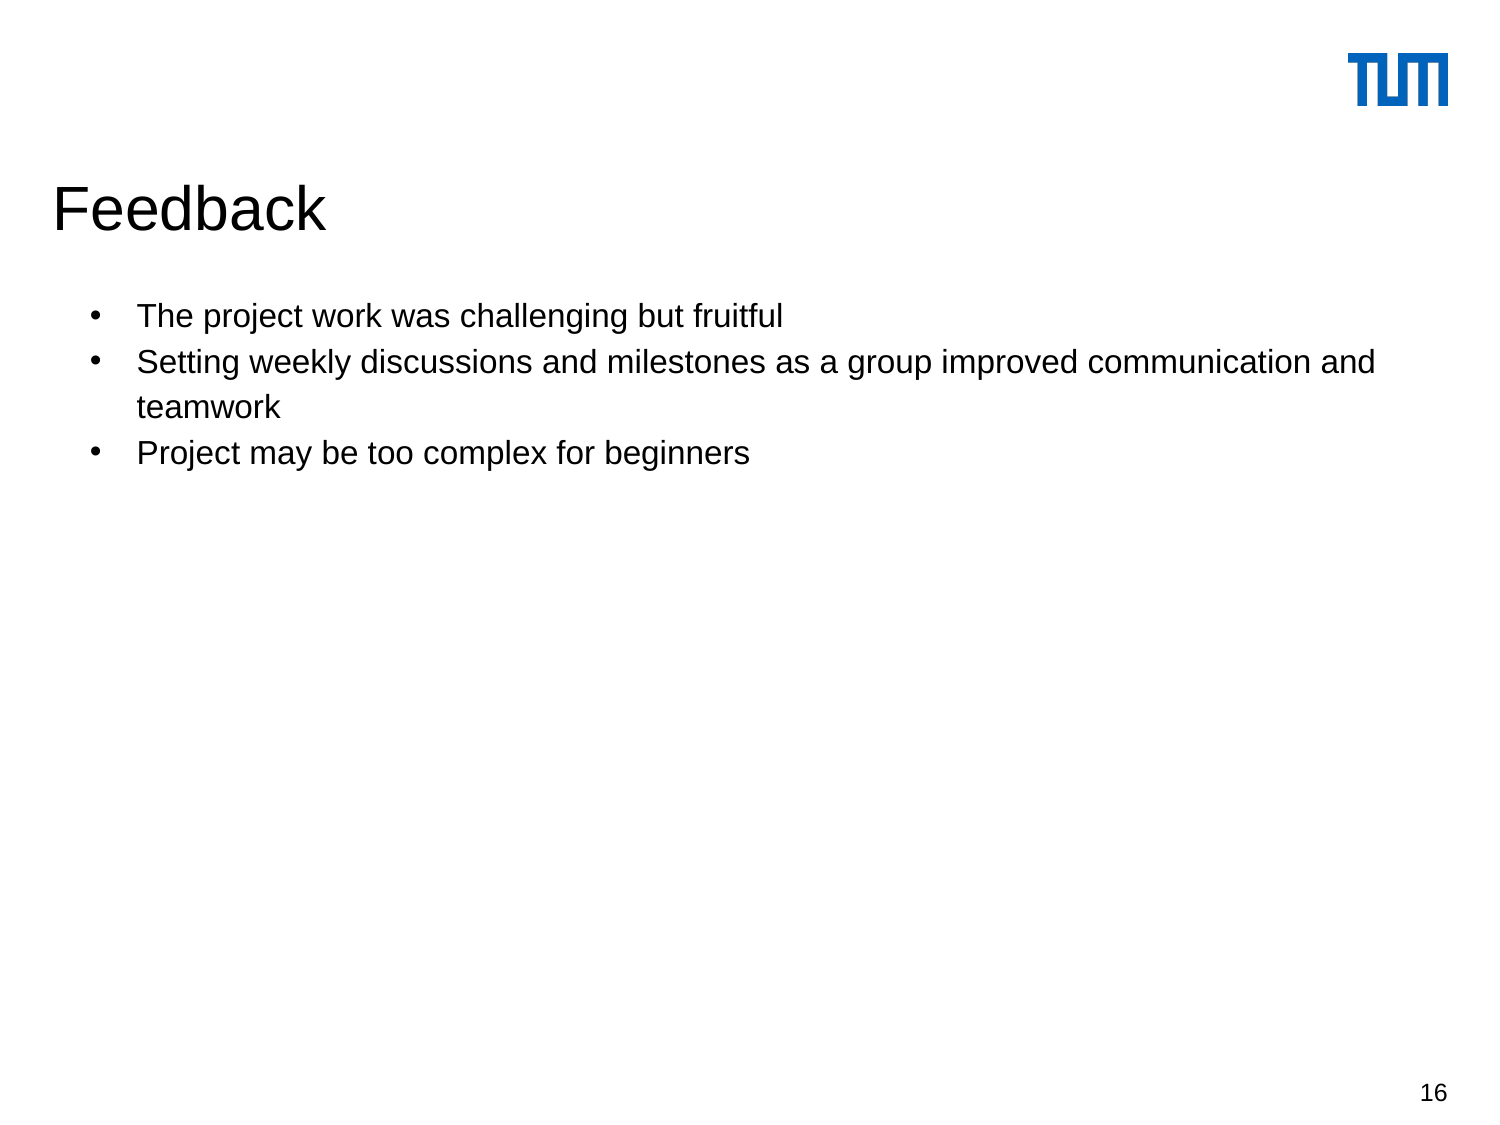

# Feedback
The project work was challenging but fruitful
Setting weekly discussions and milestones as a group improved communication and teamwork
Project may be too complex for beginners

16